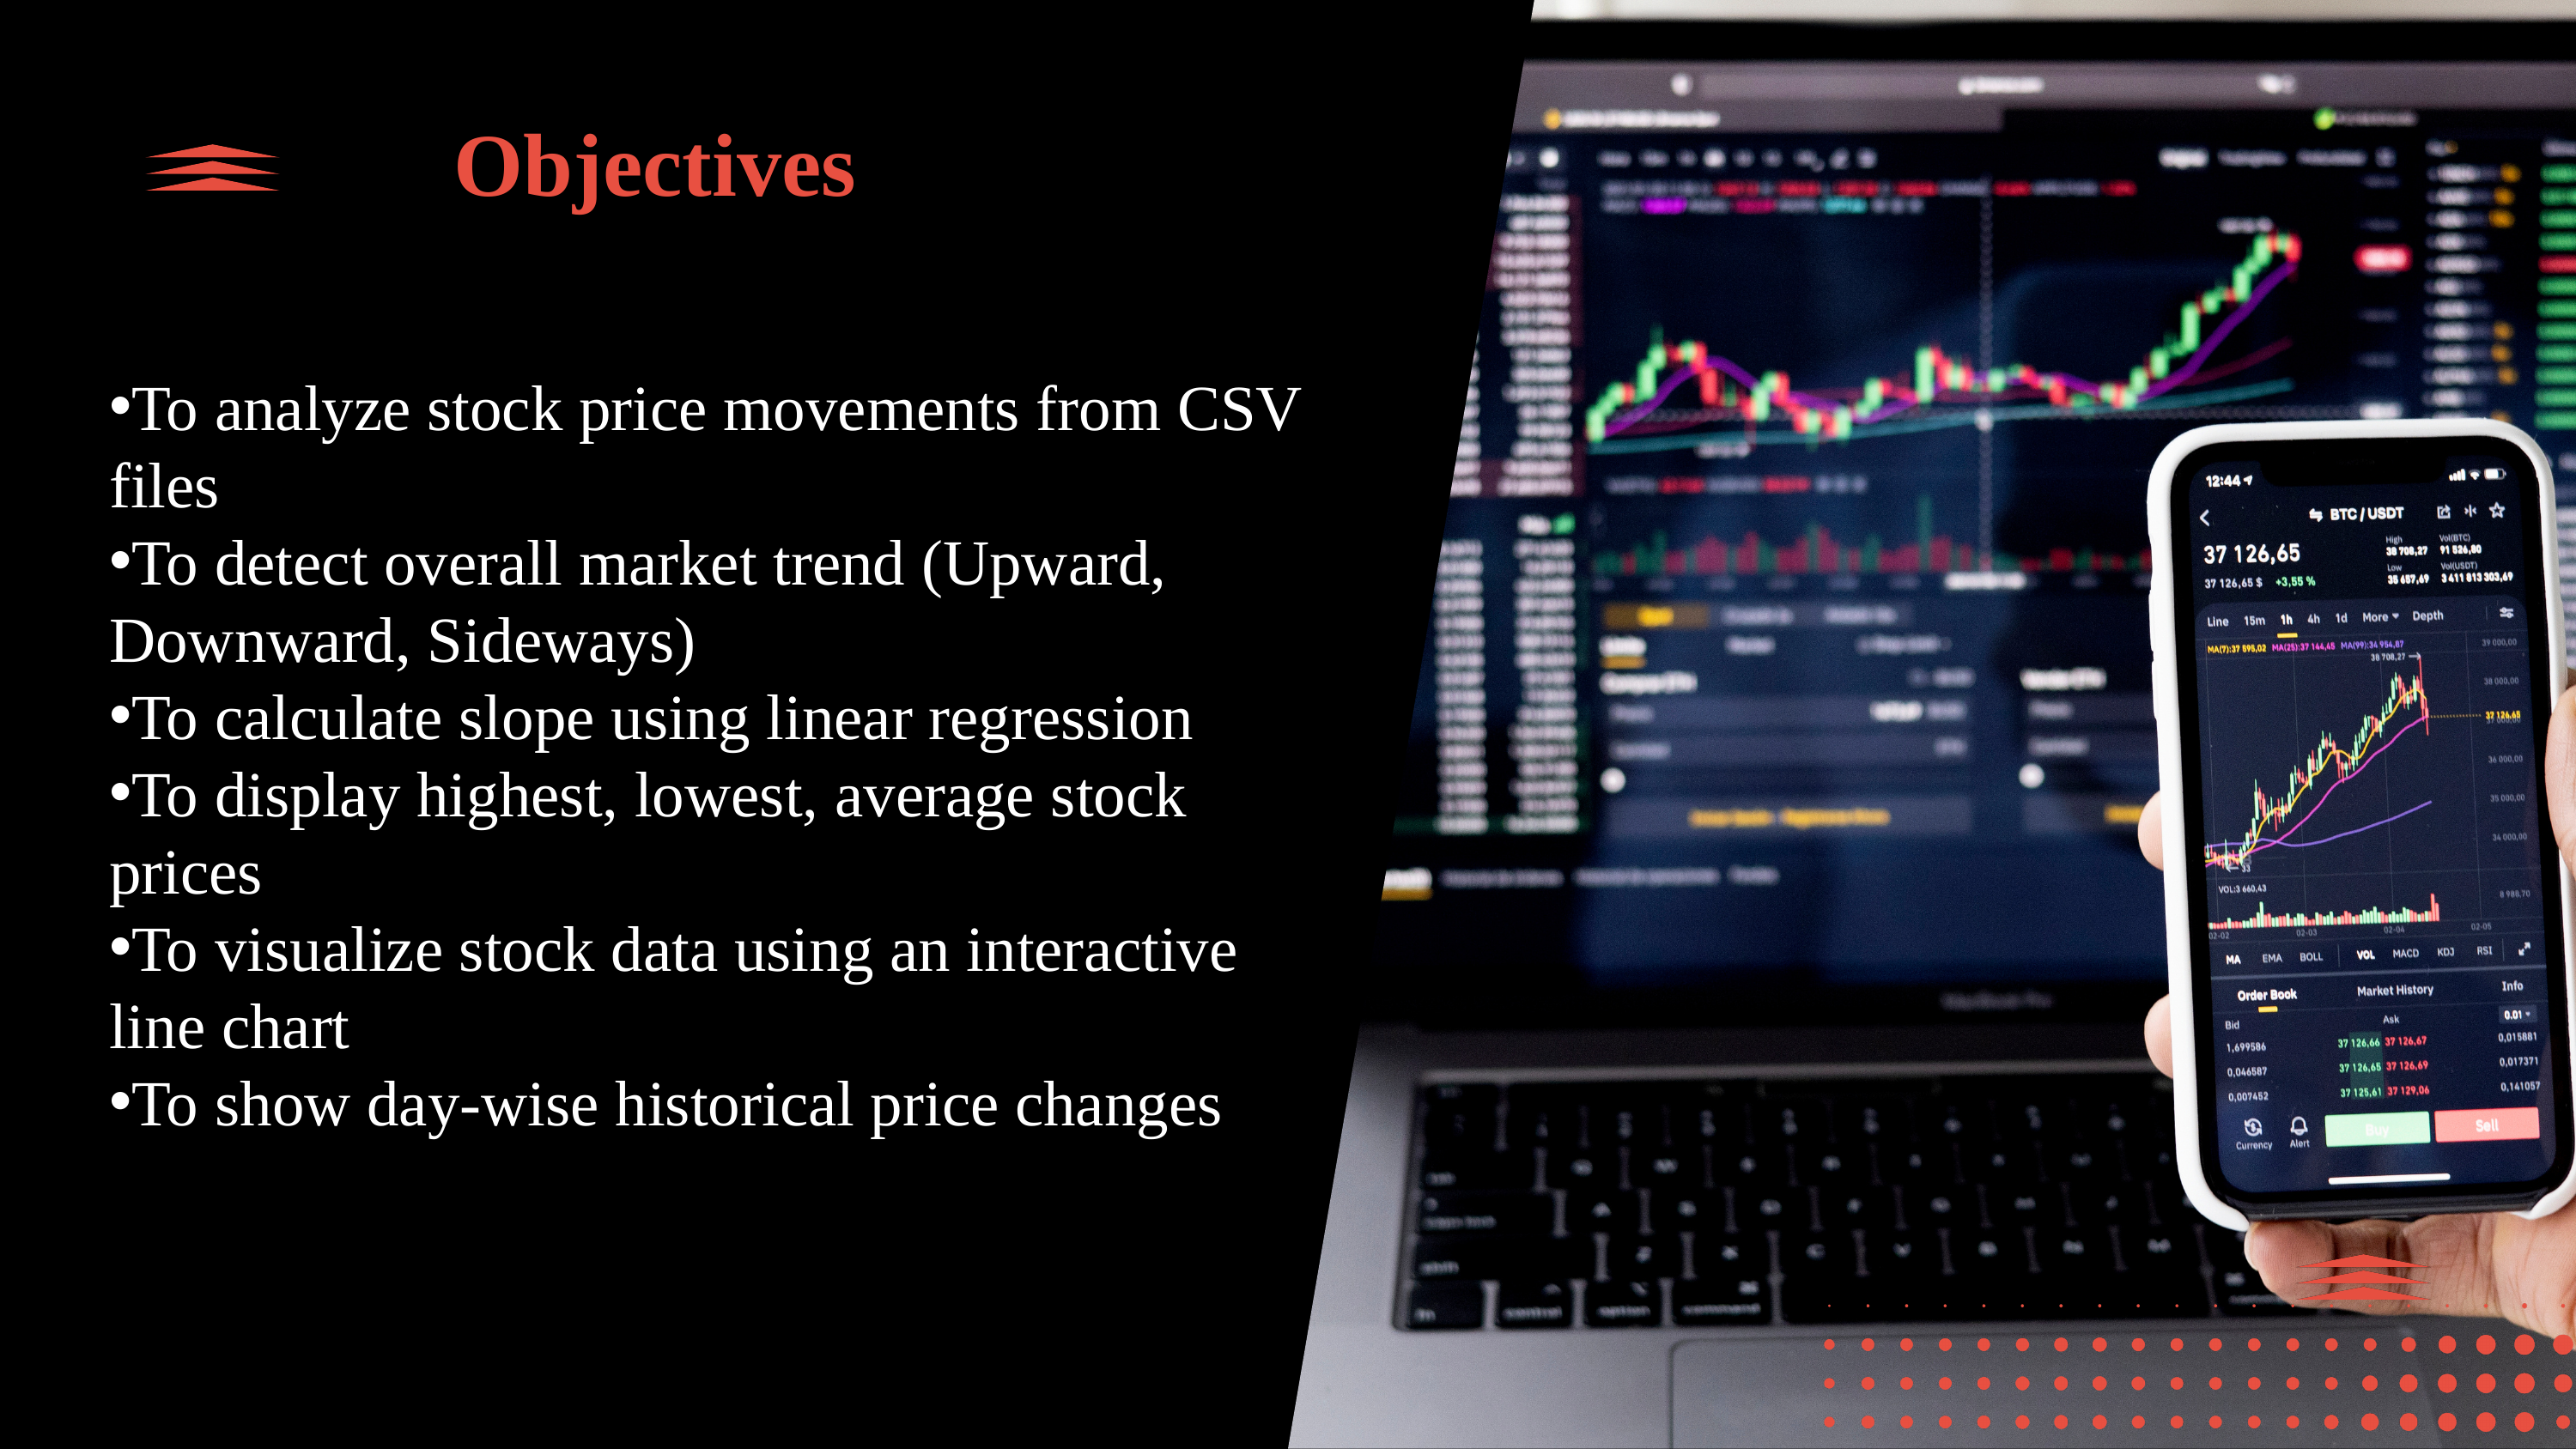

Objectives
To analyze stock price movements from CSV files
To detect overall market trend (Upward, Downward, Sideways)
To calculate slope using linear regression
To display highest, lowest, average stock prices
To visualize stock data using an interactive line chart
To show day-wise historical price changes